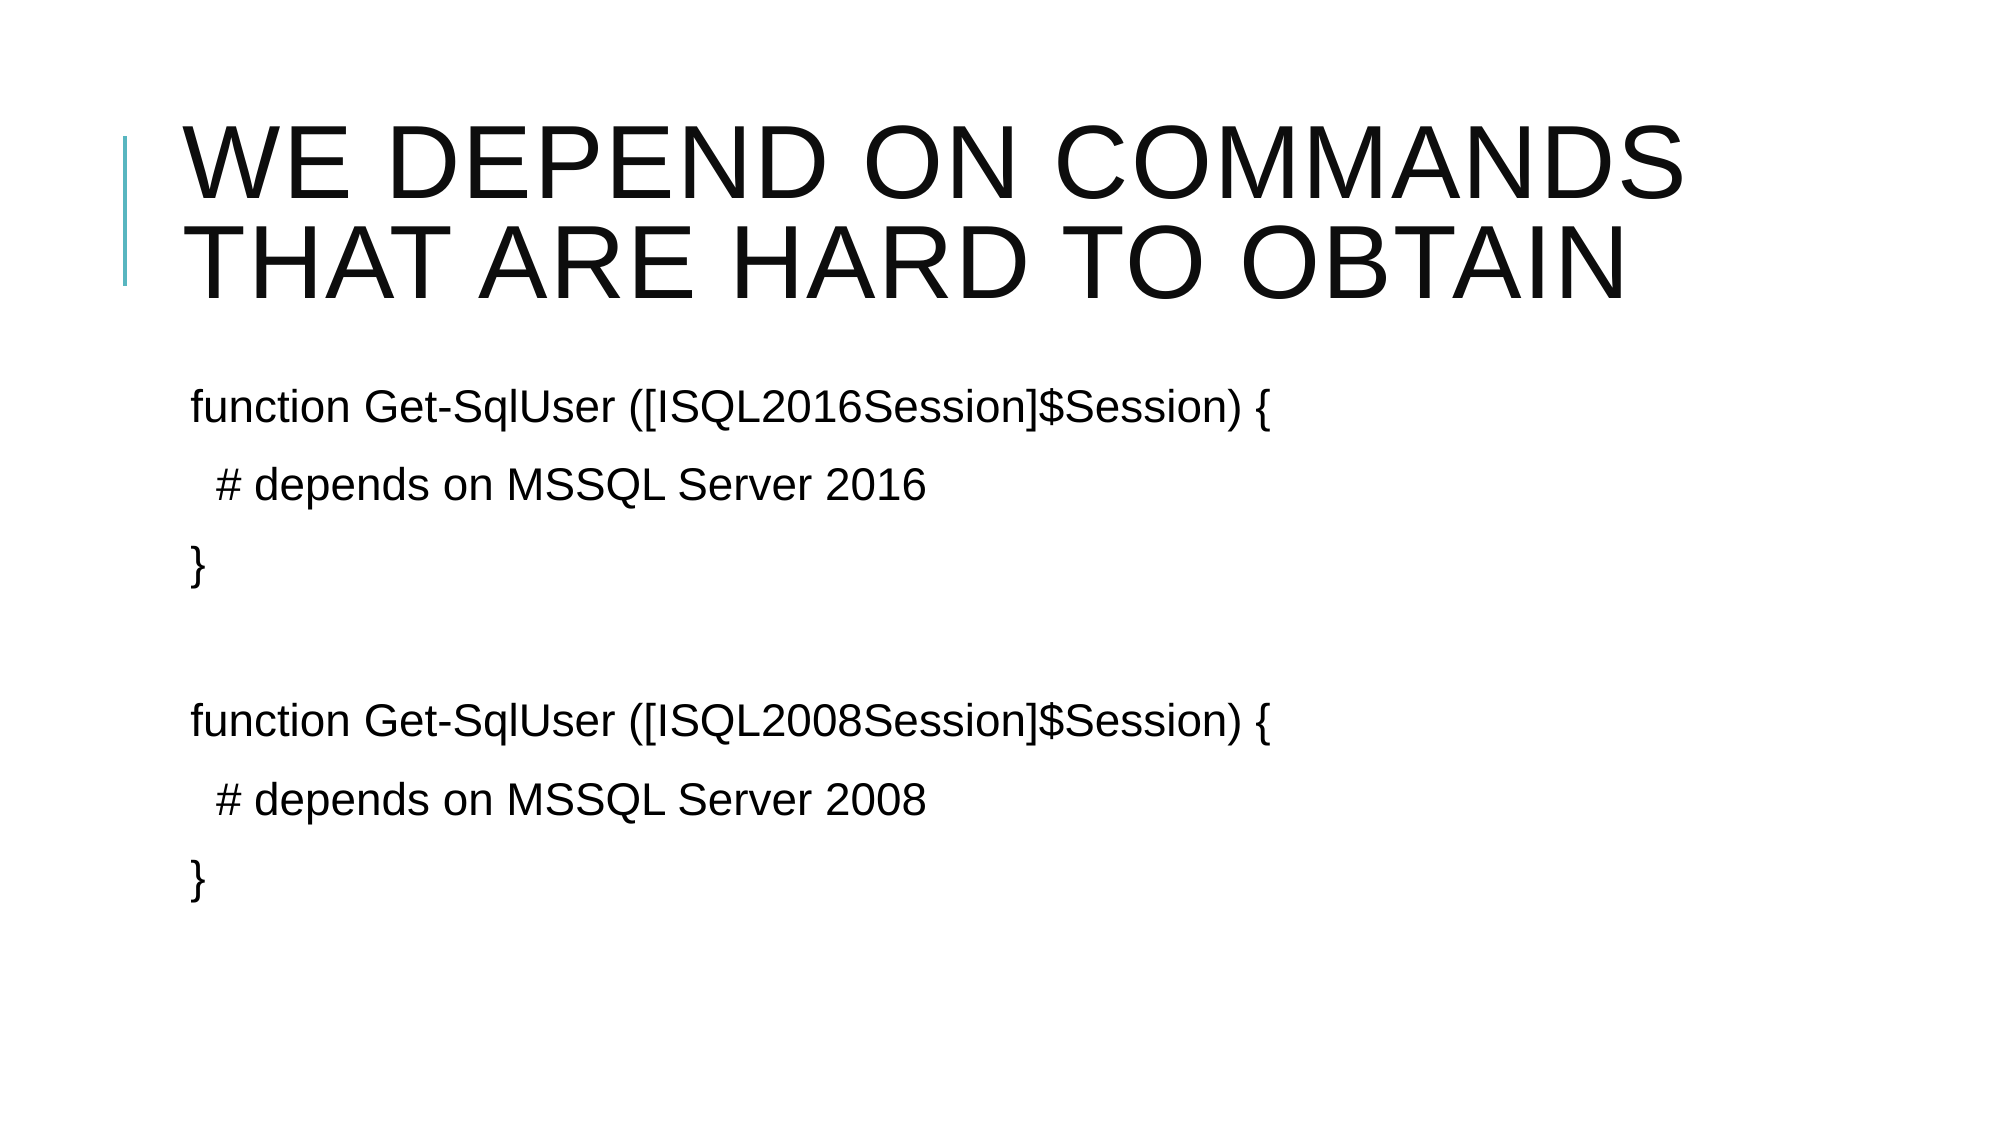

# We depend on commands that are hard to obtain
function Get-SqlUser ([ISQL2016Session]$Session) {
  # depends on MSSQL Server 2016
}

function Get-SqlUser ([ISQL2008Session]$Session) {
  # depends on MSSQL Server 2008
}